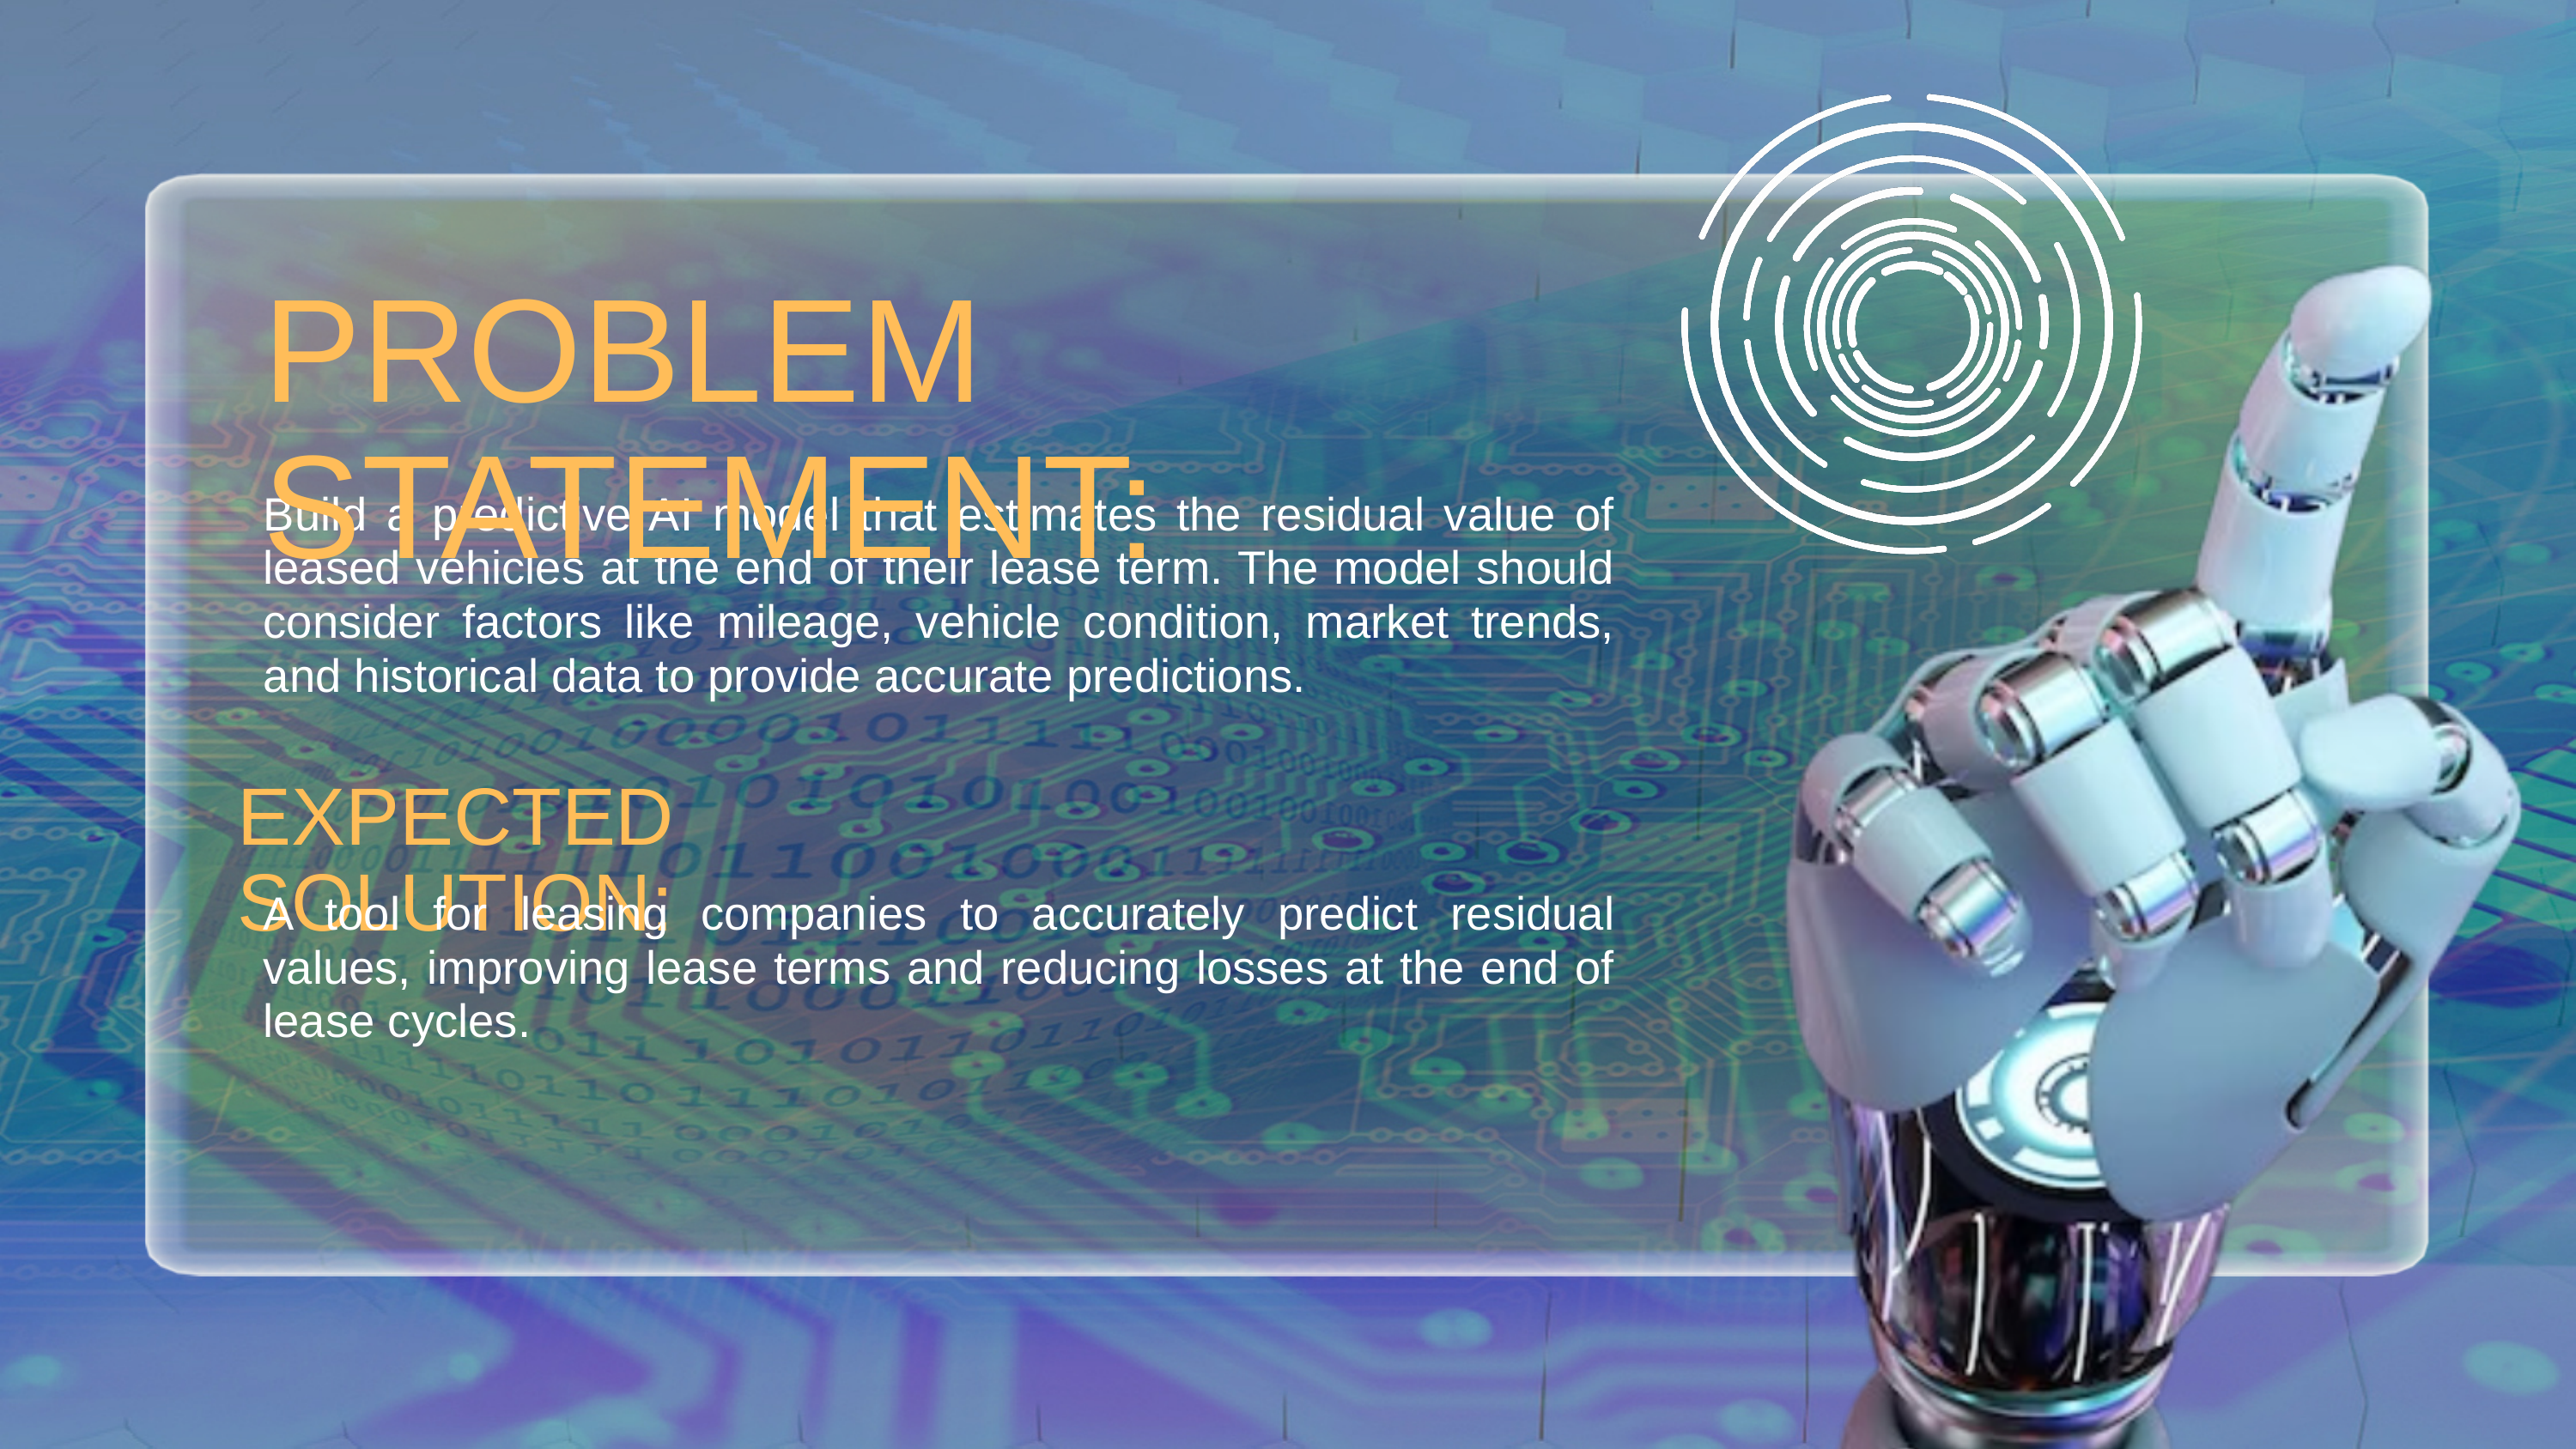

PROBLEM STATEMENT:
Build a predictive AI model that estimates the residual value of leased vehicles at the end of their lease term. The model should consider factors like mileage, vehicle condition, market trends, and historical data to provide accurate predictions.
EXPECTED SOLUTION:
A tool for leasing companies to accurately predict residual values, improving lease terms and reducing losses at the end of lease cycles.